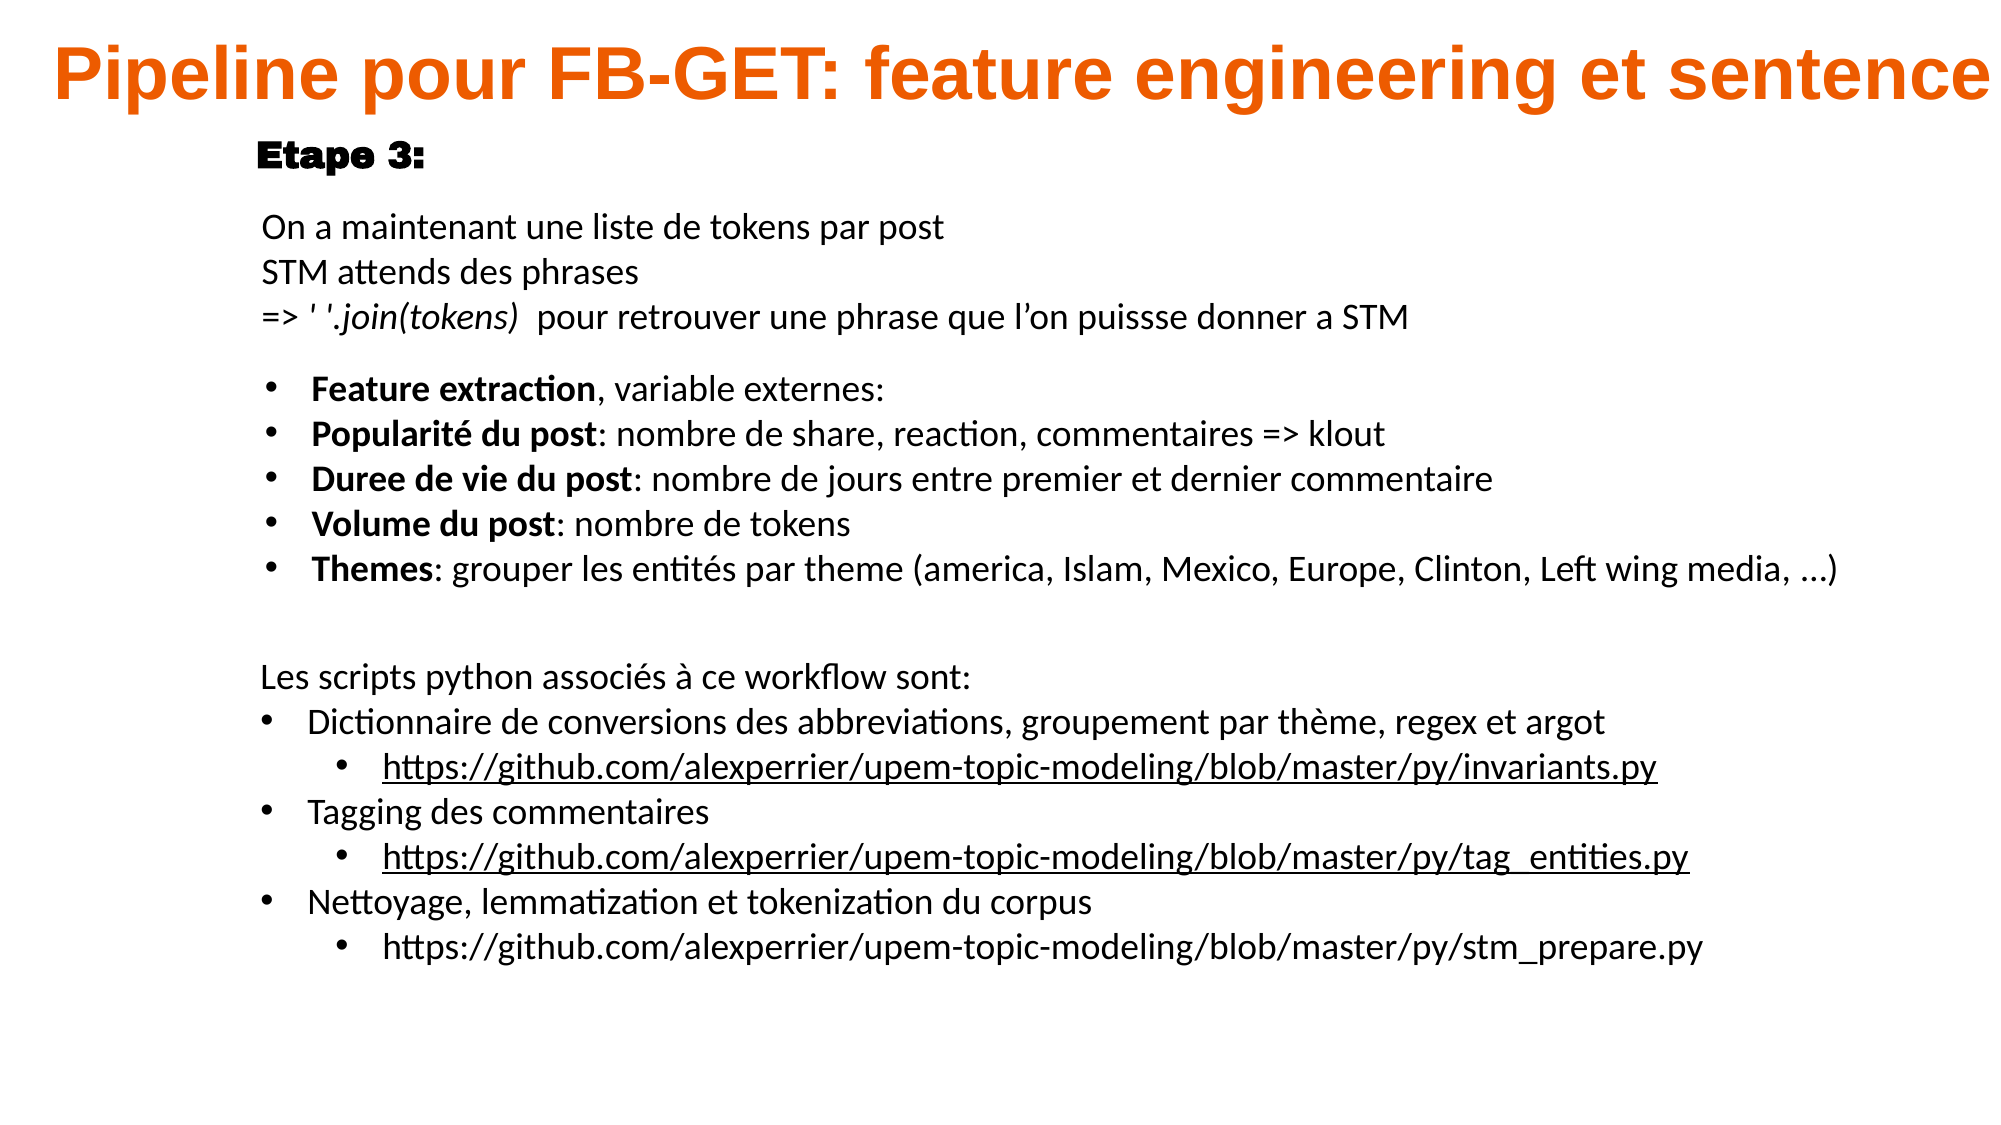

Pipeline pour FB-GET: feature engineering et sentence
Etape 3:
On a maintenant une liste de tokens par post
STM attends des phrases
=> ' '.join(tokens)  pour retrouver une phrase que l’on puissse donner a STM
Feature extraction, variable externes:
Popularité du post: nombre de share, reaction, commentaires => klout
Duree de vie du post: nombre de jours entre premier et dernier commentaire
Volume du post: nombre de tokens
Themes: grouper les entités par theme (america, Islam, Mexico, Europe, Clinton, Left wing media, …)
Les scripts python associés à ce workflow sont:
Dictionnaire de conversions des abbreviations, groupement par thème, regex et argot
https://github.com/alexperrier/upem-topic-modeling/blob/master/py/invariants.py
Tagging des commentaires
https://github.com/alexperrier/upem-topic-modeling/blob/master/py/tag_entities.py
Nettoyage, lemmatization et tokenization du corpus
https://github.com/alexperrier/upem-topic-modeling/blob/master/py/stm_prepare.py